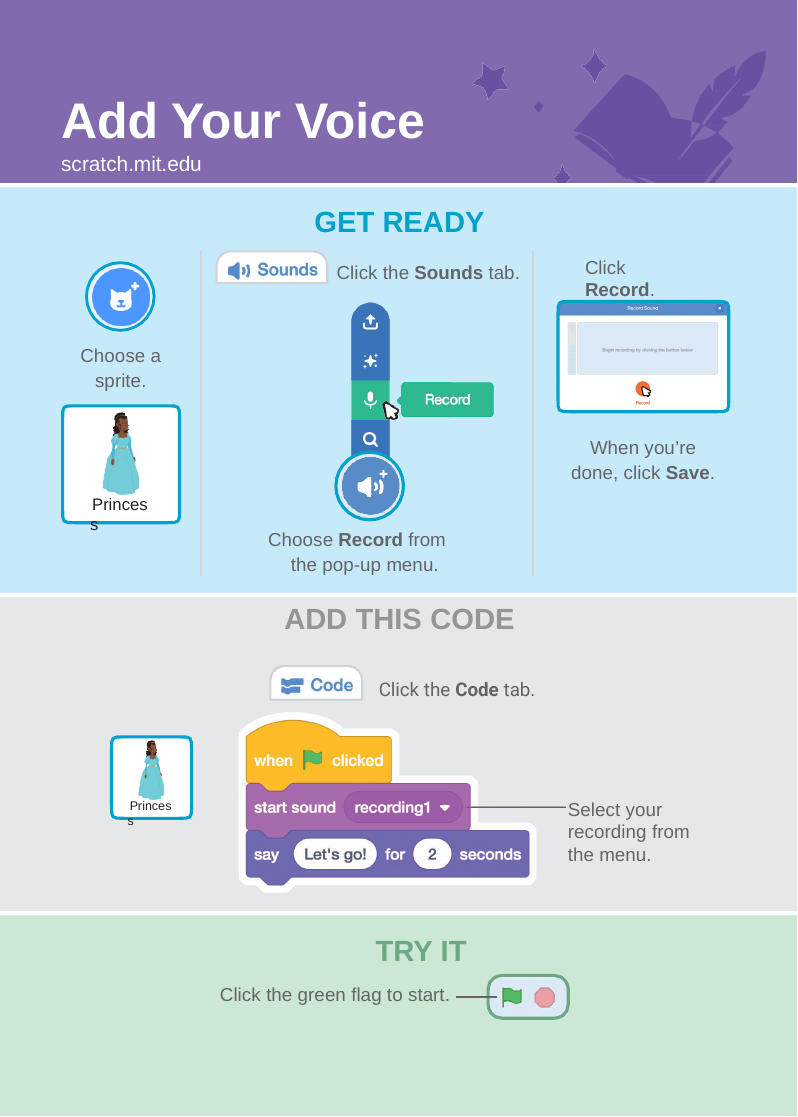

# Add Your Voice
scratch.mit.edu

GET READY

Click the Sounds tab.

Click Record.

Choose a sprite.

When you’re done, click Save.

Princess
Choose Record from
  the pop-up menu.

ADD THIS CODE

Click the Code tab.

 __________
Select your recording from
the menu.
Princess

TRY IT

Click the green flag to start.
Create a Story